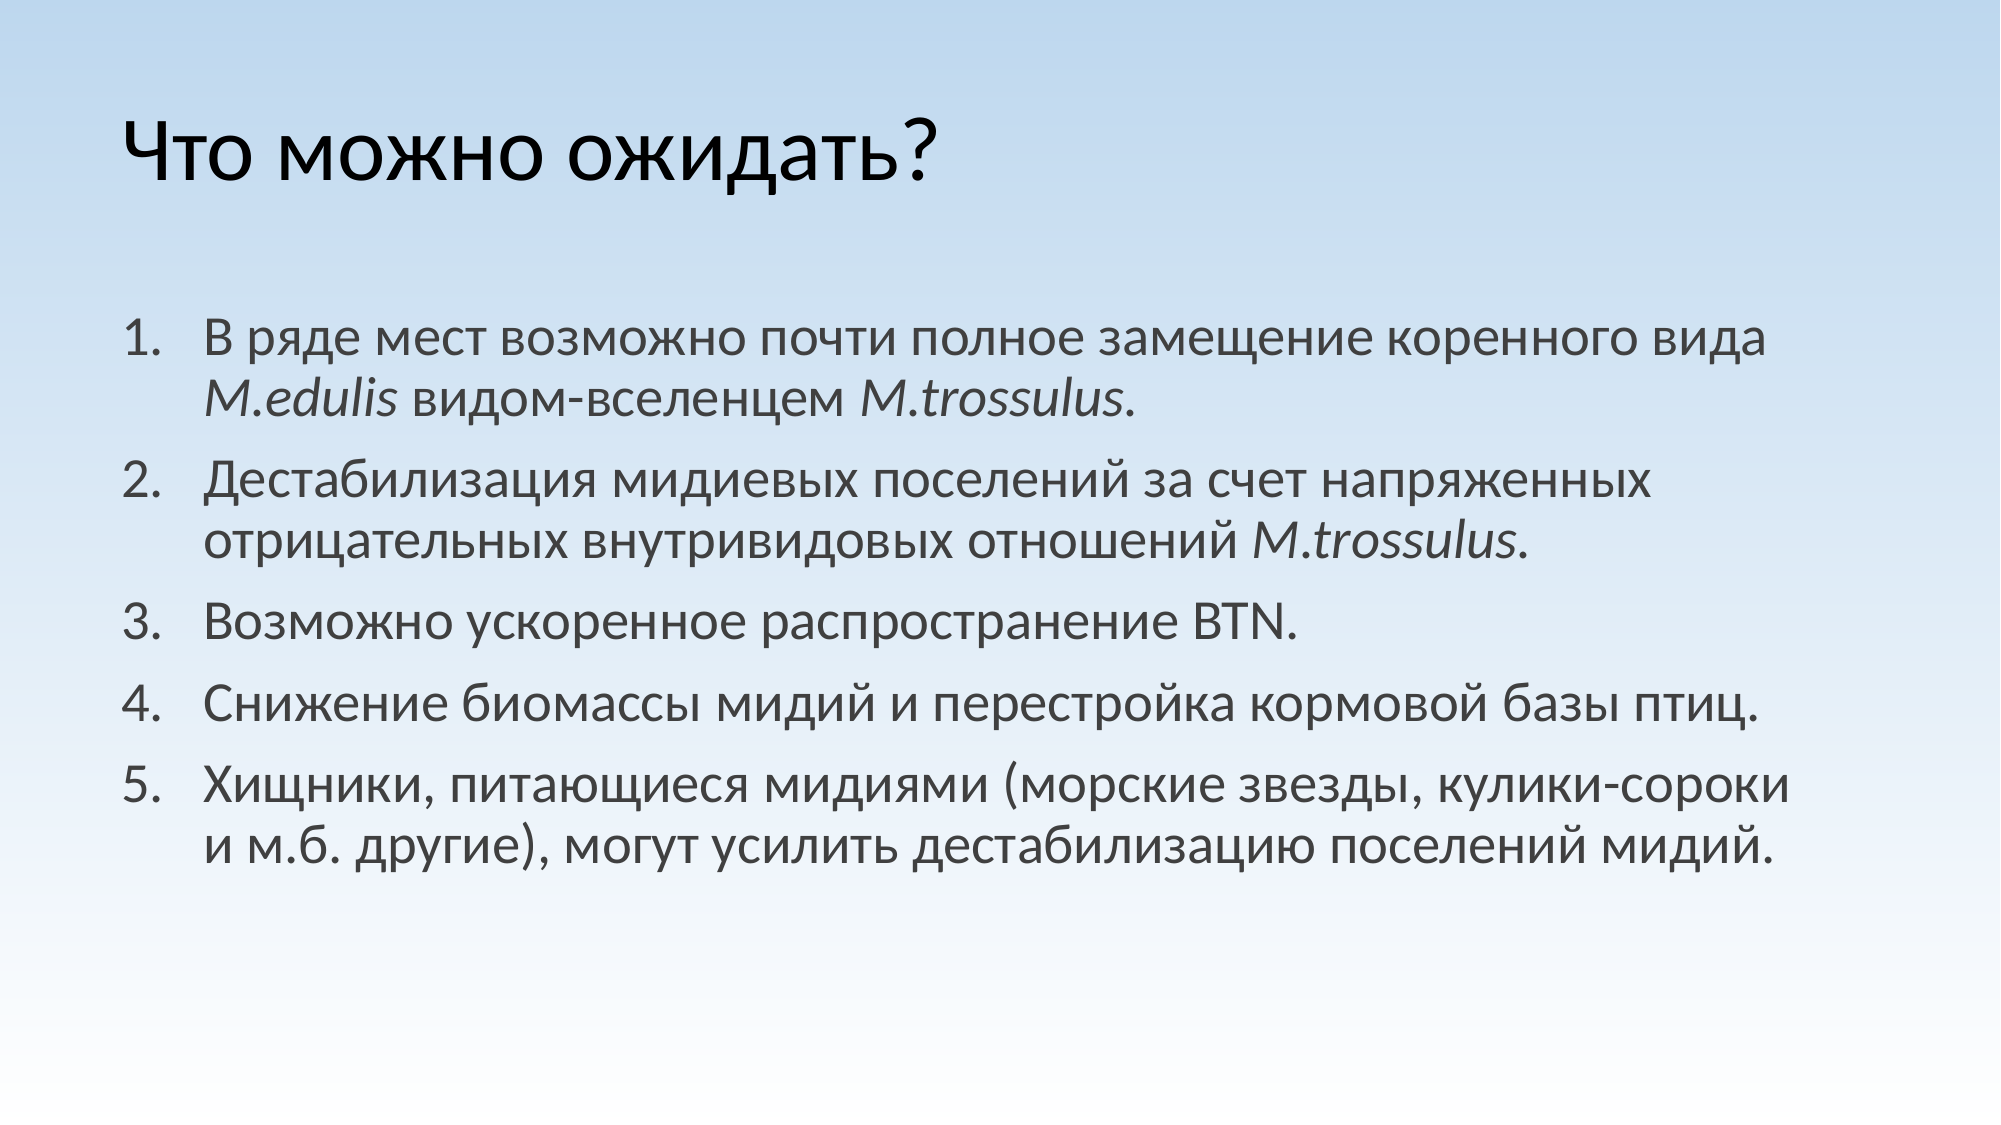

# Что можно ожидать?
В ряде мест возможно почти полное замещение коренного вида M.edulis видом-вселенцем M.trossulus.
Дестабилизация мидиевых поселений за счет напряженных отрицательных внутривидовых отношений M.trossulus.
Возможно ускоренное распространение BTN.
Снижение биомассы мидий и перестройка кормовой базы птиц.
Хищники, питающиеся мидиями (морские звезды, кулики-сороки и м.б. другие), могут усилить дестабилизацию поселений мидий.

20